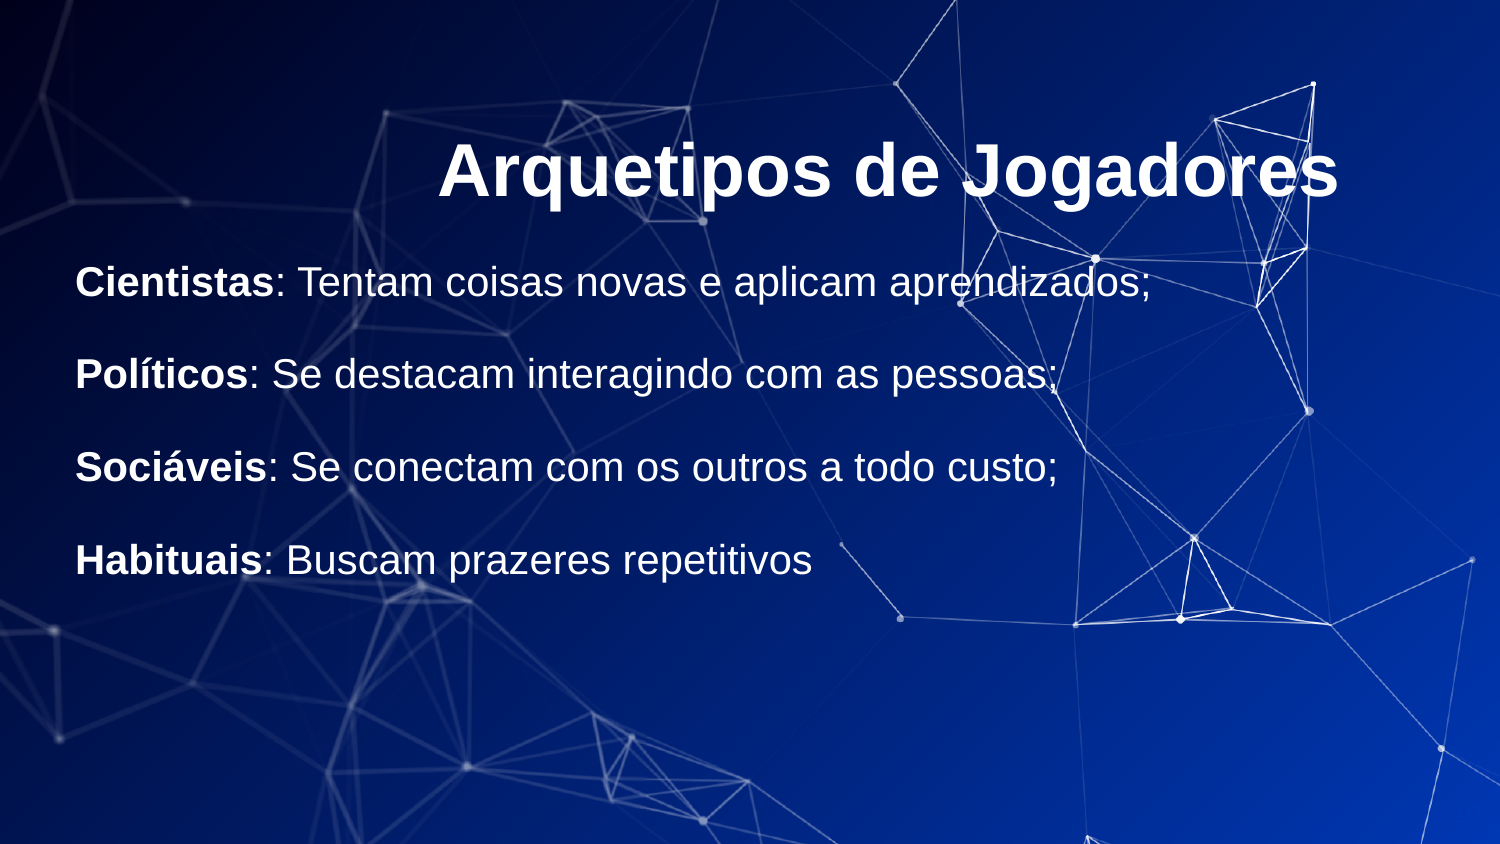

# Arquetipos de Jogadores
Cientistas: Tentam coisas novas e aplicam aprendizados;
Políticos: Se destacam interagindo com as pessoas;
Sociáveis: Se conectam com os outros a todo custo;
Habituais: Buscam prazeres repetitivos

10